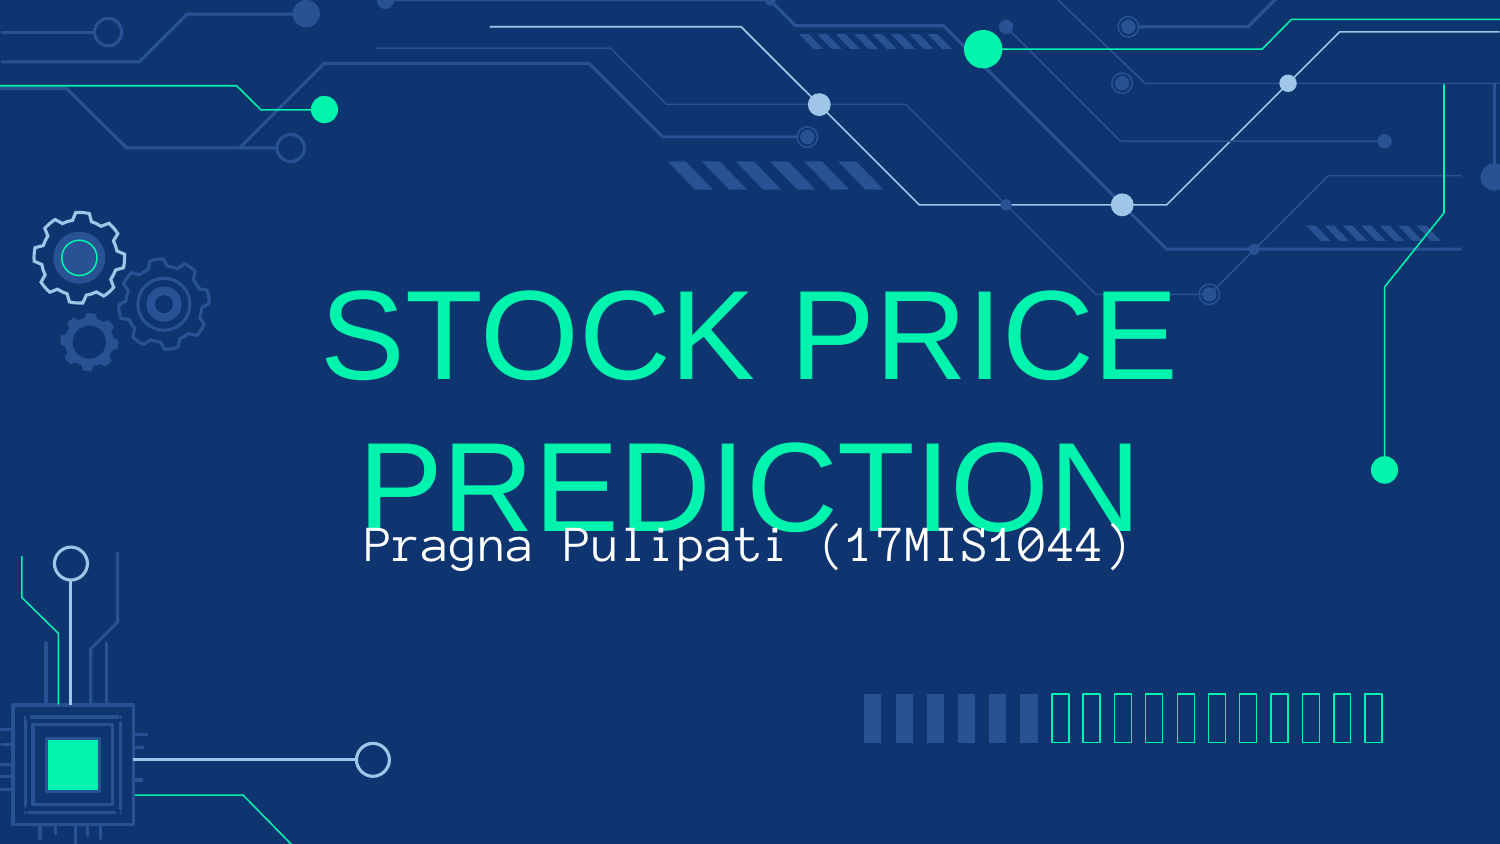

# STOCK PRICE PREDICTION
Pragna Pulipati (17MIS1044)